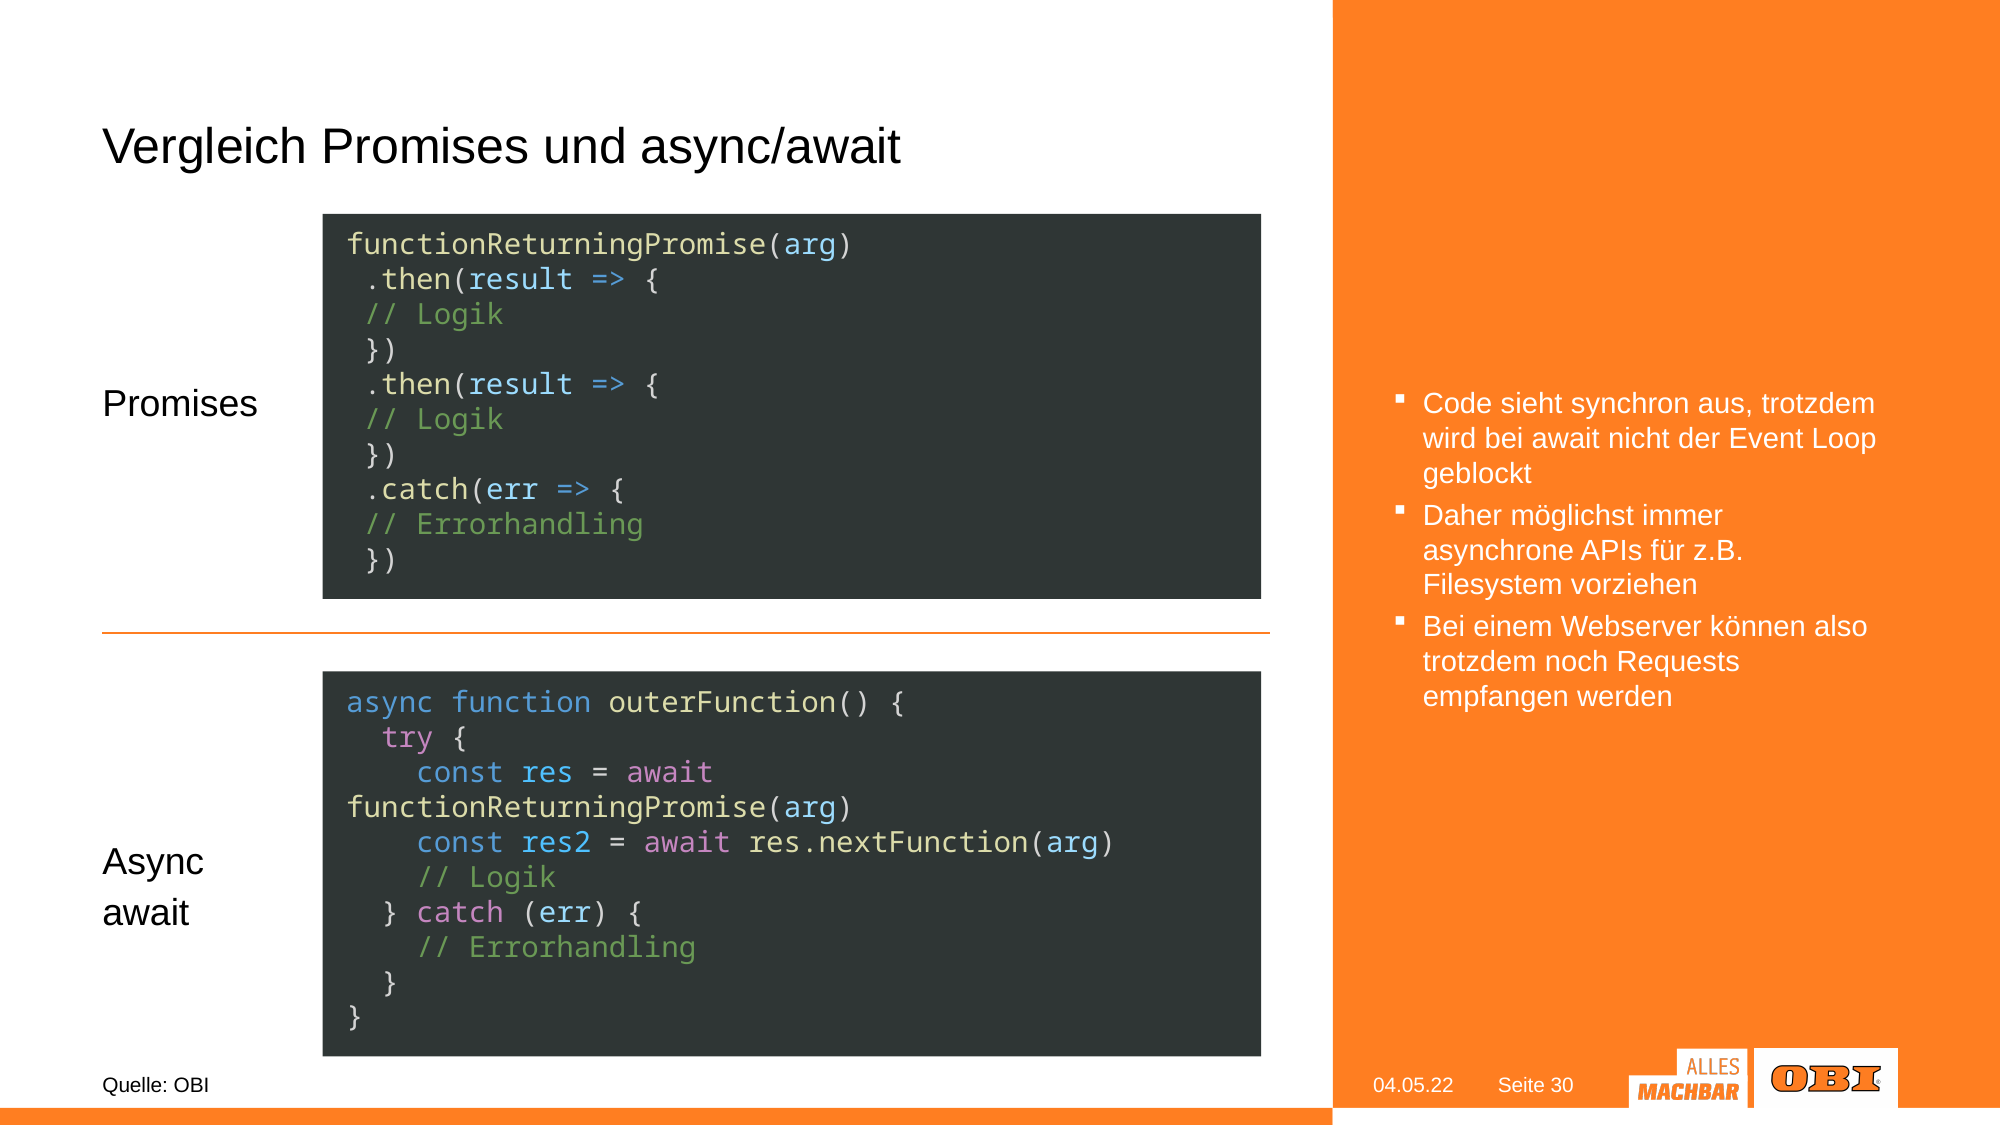

# Vergleich Promises und async/await
functionReturningPromise(arg)
 .then(result => {
 // Logik
 })
 .then(result => {
 // Logik
 })
 .catch(err => {
 // Errorhandling
 })

Code sieht synchron aus, trotzdem wird bei await nicht der Event Loop geblockt
Daher möglichst immer asynchrone APIs für z.B. Filesystem vorziehen
Bei einem Webserver können also trotzdem noch Requests empfangen werden

Promises
async function outerFunction() {
  try {
    const res = await functionReturningPromise(arg)
    const res2 = await res.nextFunction(arg)
    // Logik
  } catch (err) {
    // Errorhandling
  }
}

Async
await
Quelle: OBI
04.05.22
Seite 30